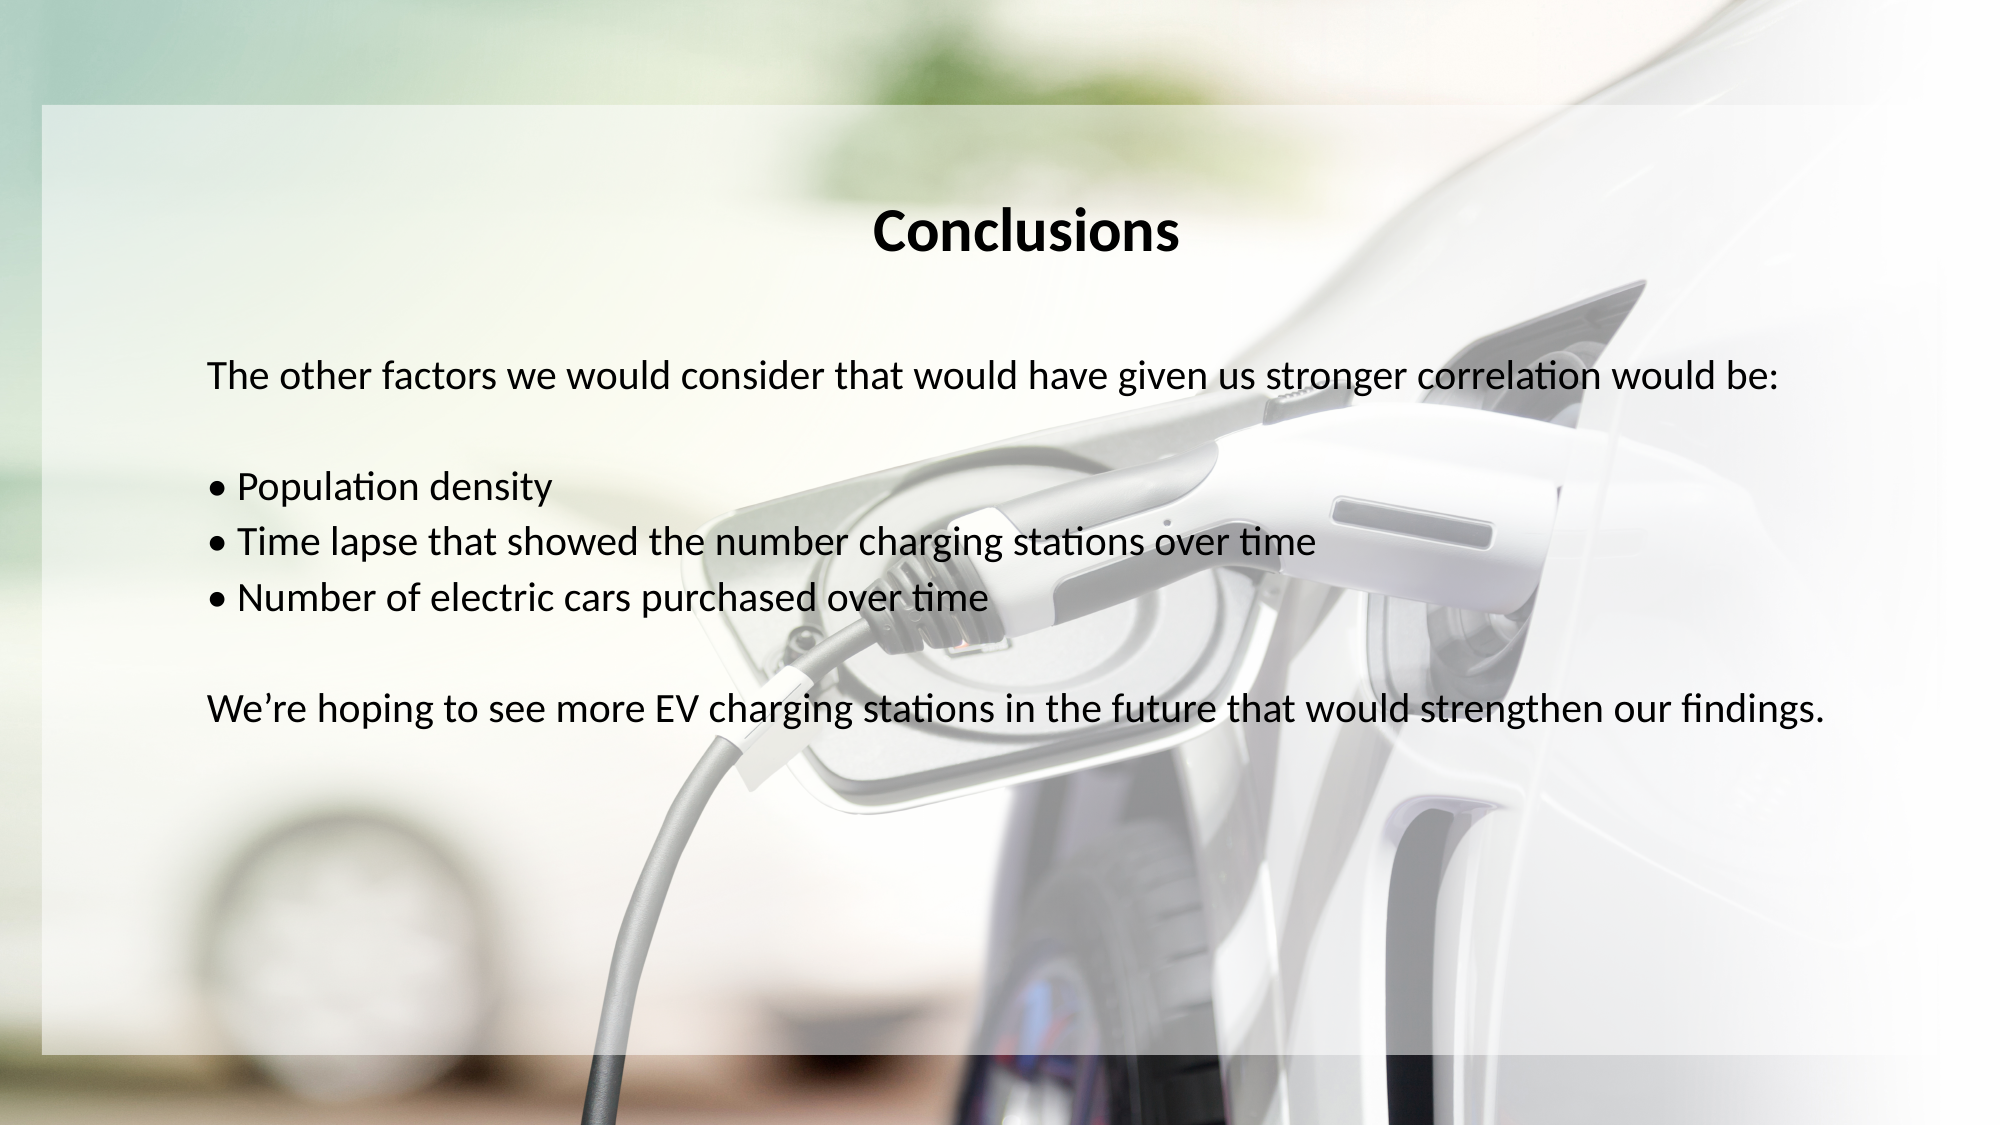

Conclusions

The other factors we would consider that would have given us stronger correlation would be:

• Population density
• Time lapse that showed the number charging stations over time
• Number of electric cars purchased over time

We’re hoping to see more EV charging stations in the future that would strengthen our findings.